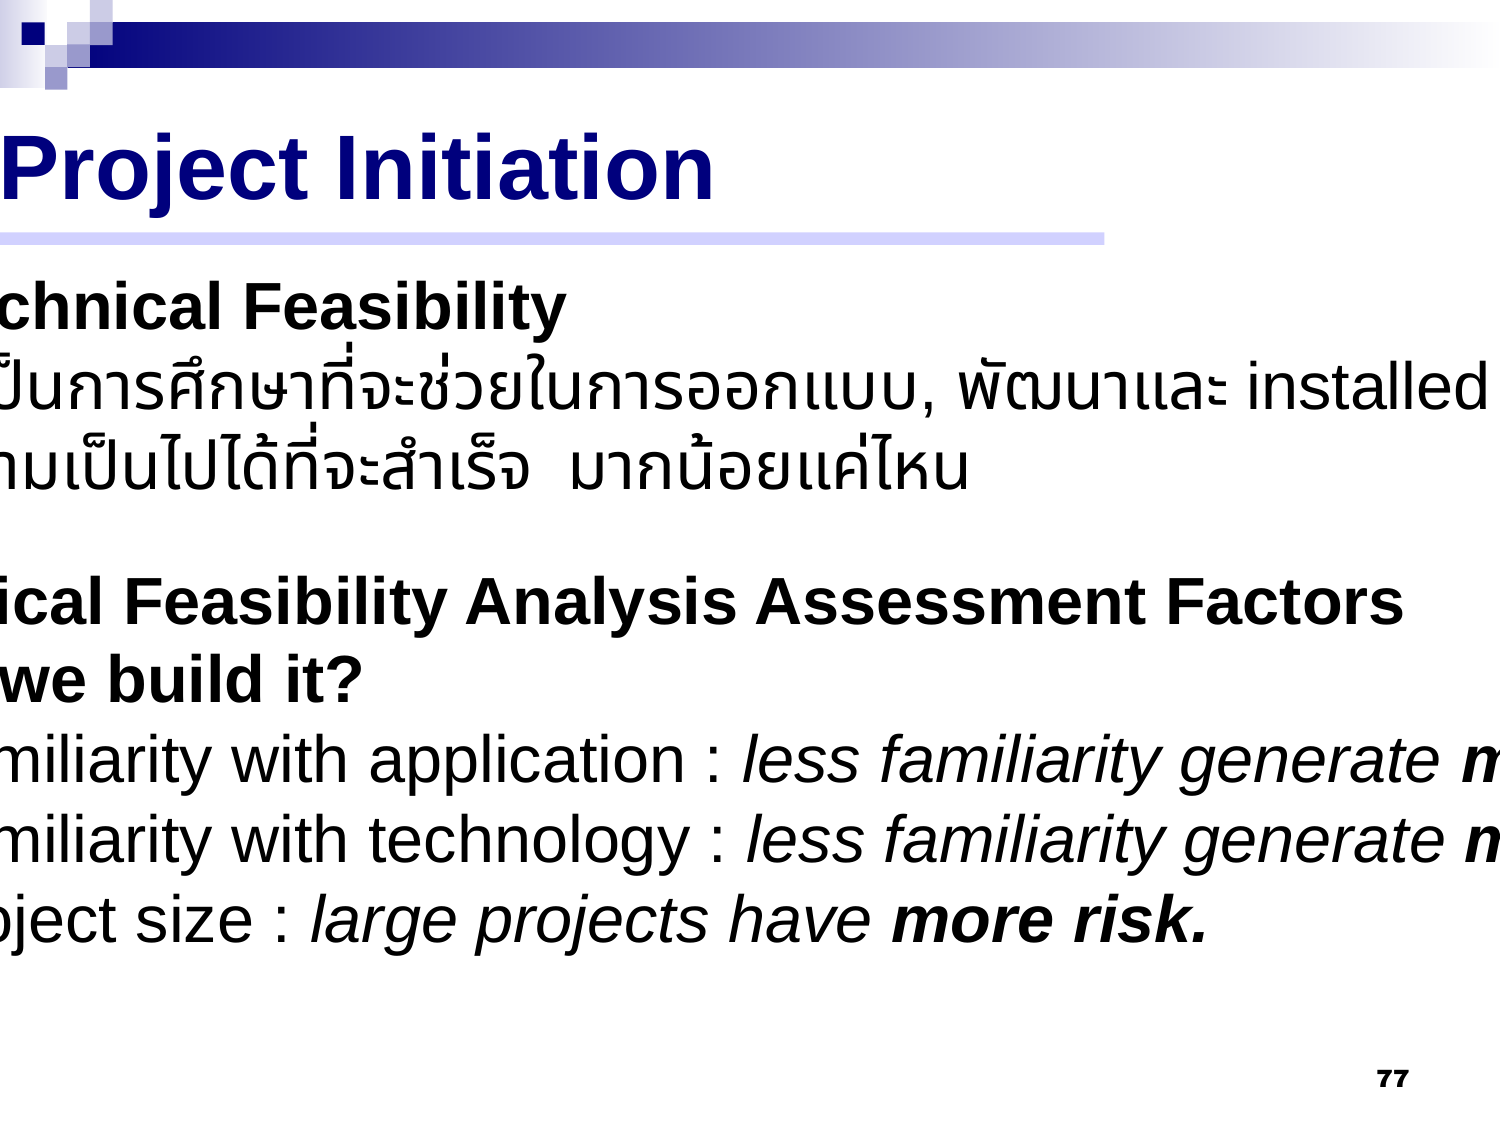

Project Initiation

(1)  Technical Feasibility
เป็นการศึกษาที่จะช่วยในการออกแบบ, พัฒนาและ installed ระบบว่า
มีความเป็นไปได้ที่จะสำเร็จ  มากน้อยแค่ไหน
Technical Feasibility Analysis Assessment Factors
  Can we build it?
 Familiarity with application : less familiarity generate more risk.
 Familiarity with technology : less familiarity generate more risk.
 Project size : large projects have more risk.
77